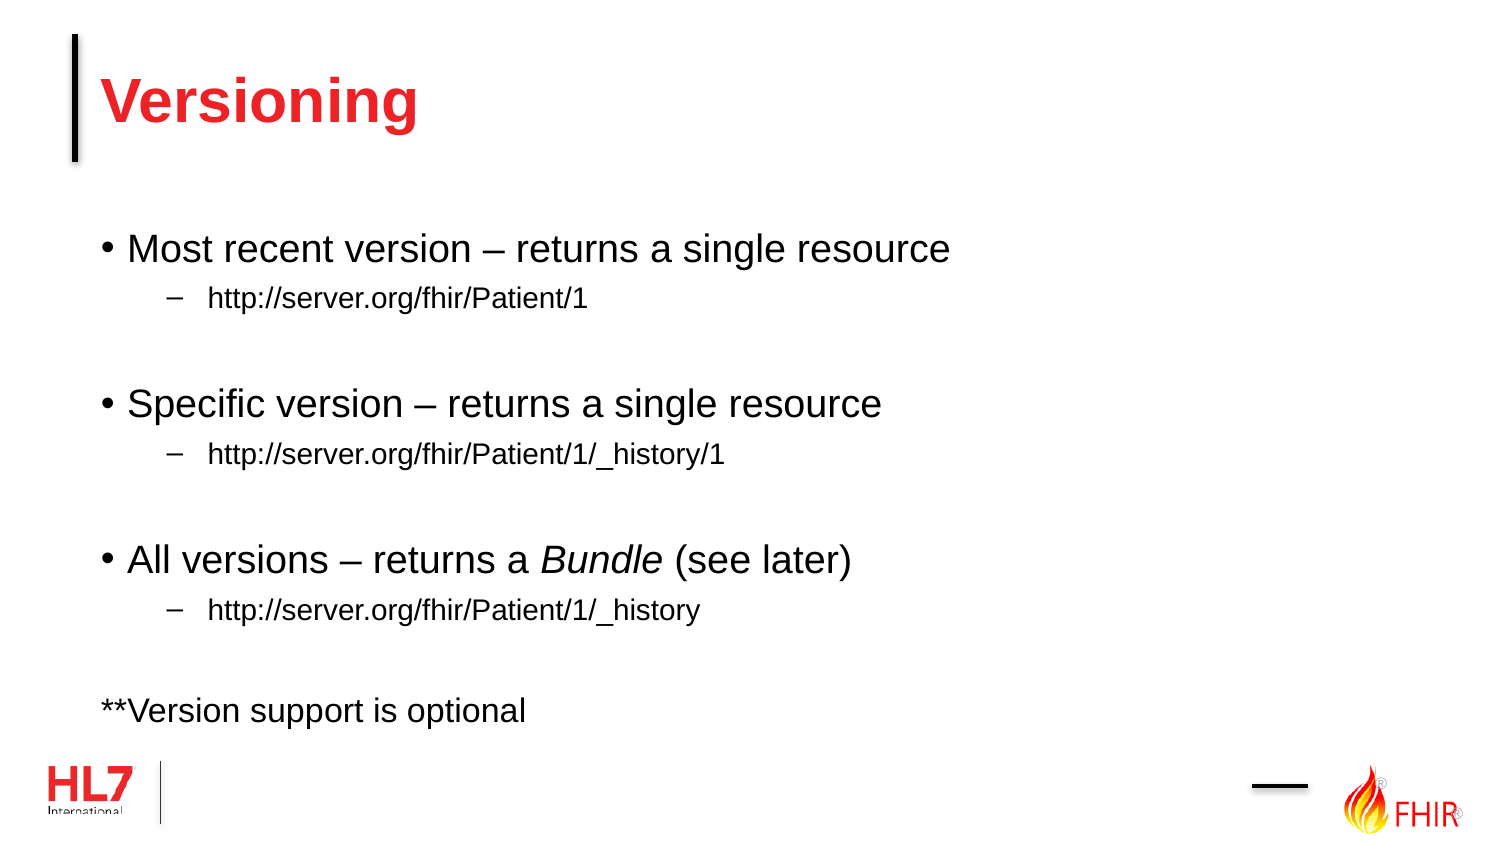

# Versioning
Most recent version – returns a single resource
http://server.org/fhir/Patient/1

Specific version – returns a single resource
http://server.org/fhir/Patient/1/_history/1

All versions – returns a Bundle (see later)
http://server.org/fhir/Patient/1/_history

**Version support is optional